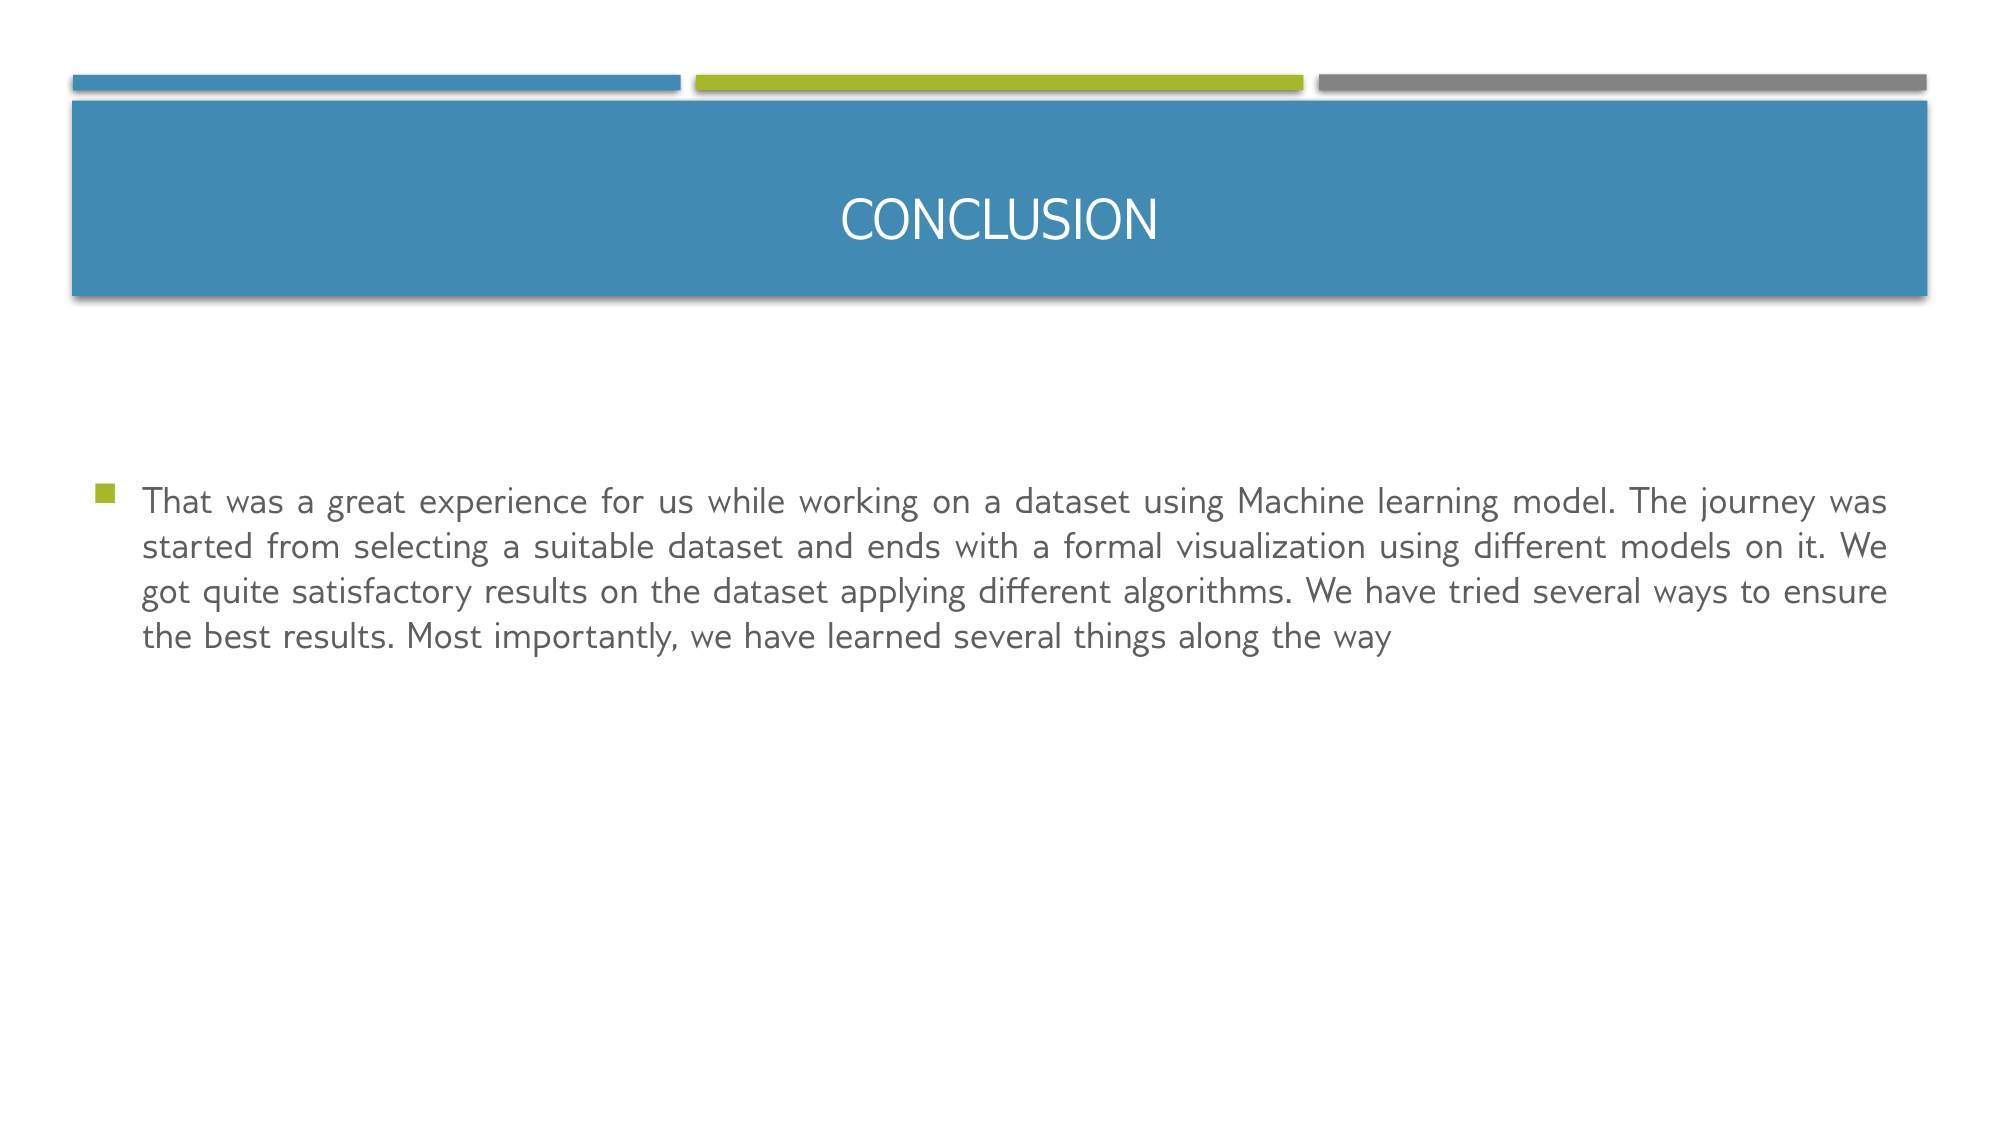

# Conclusion
That was a great experience for us while working on a dataset using Machine learning model. The journey was started from selecting a suitable dataset and ends with a formal visualization using different models on it. We got quite satisfactory results on the dataset applying different algorithms. We have tried several ways to ensure the best results. Most importantly, we have learned several things along the way